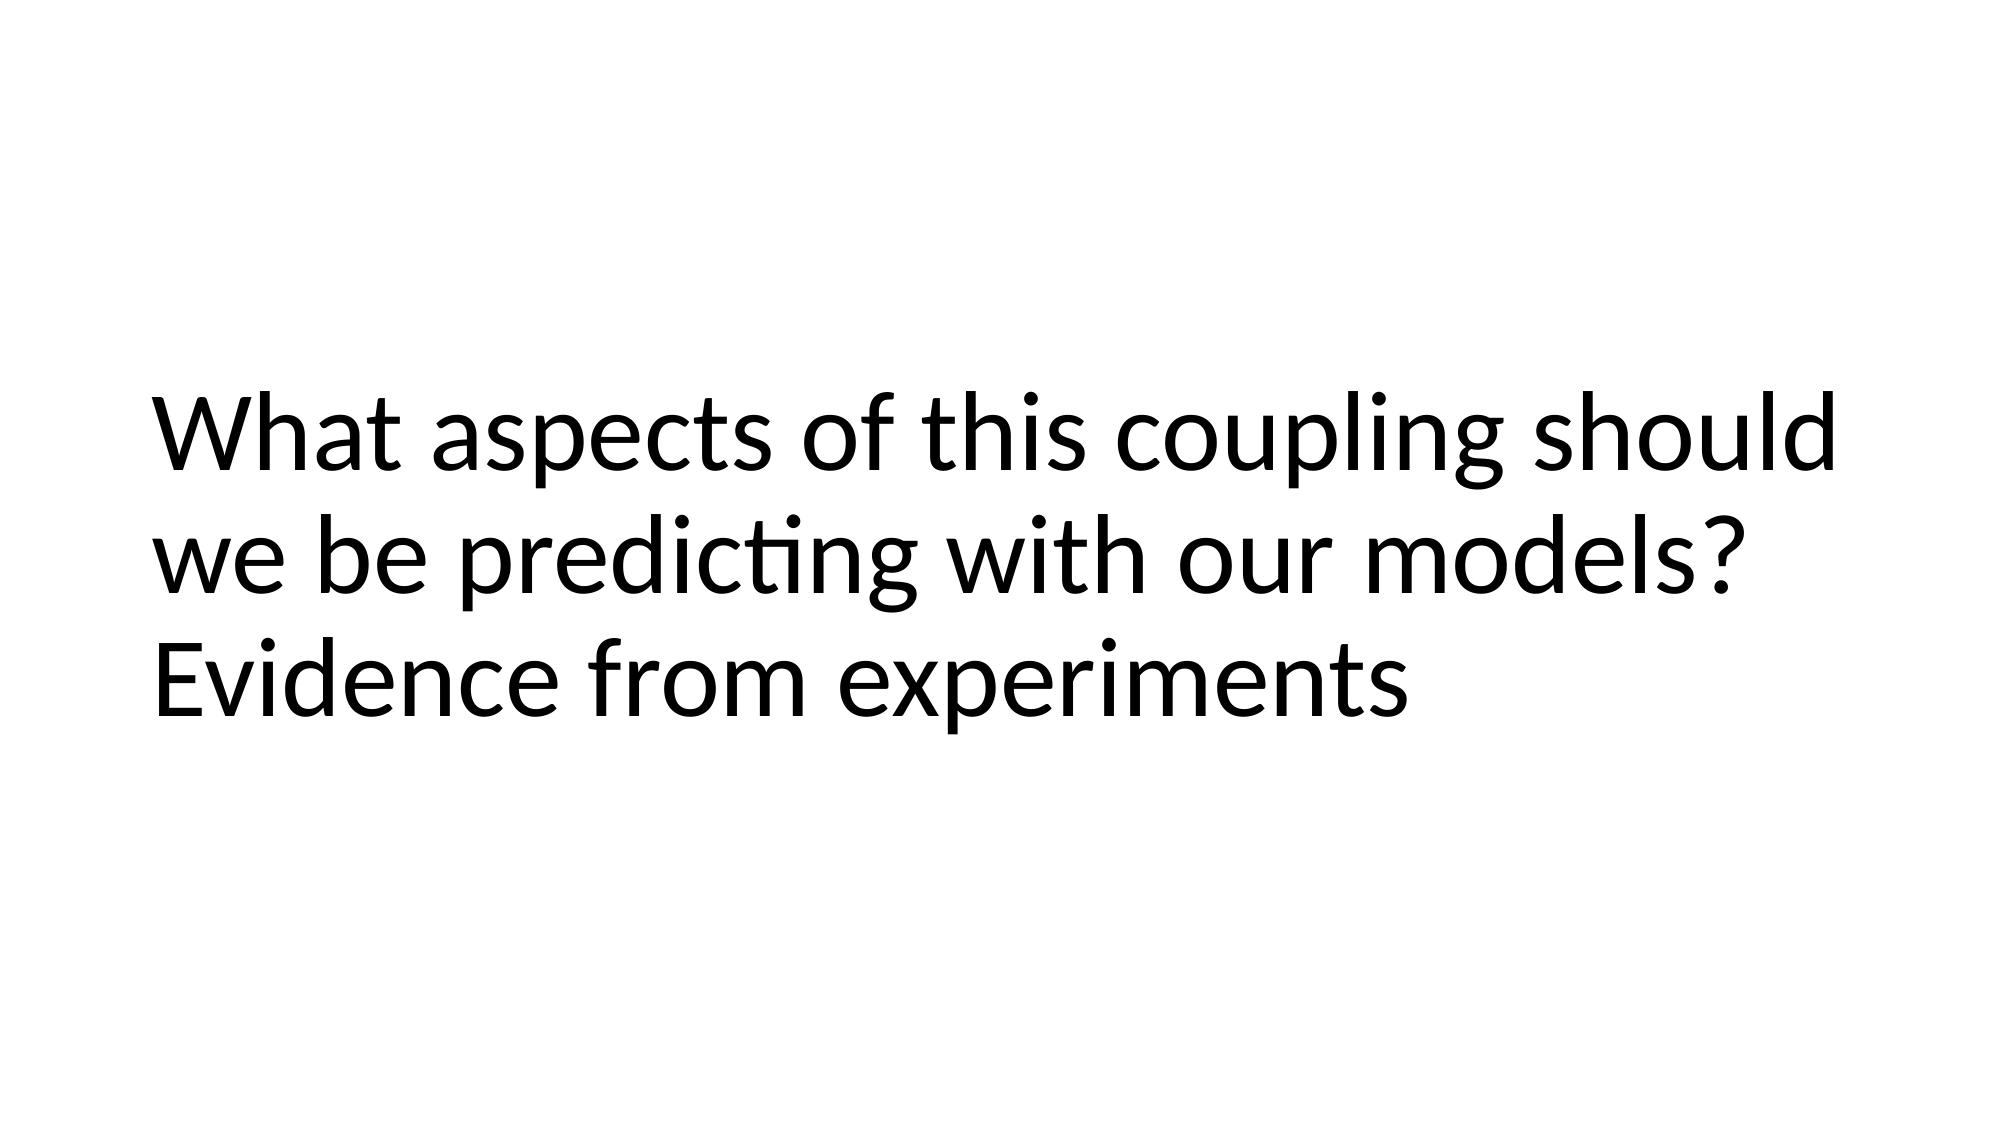

# What aspects of this coupling should we be predicting with our models? Evidence from experiments